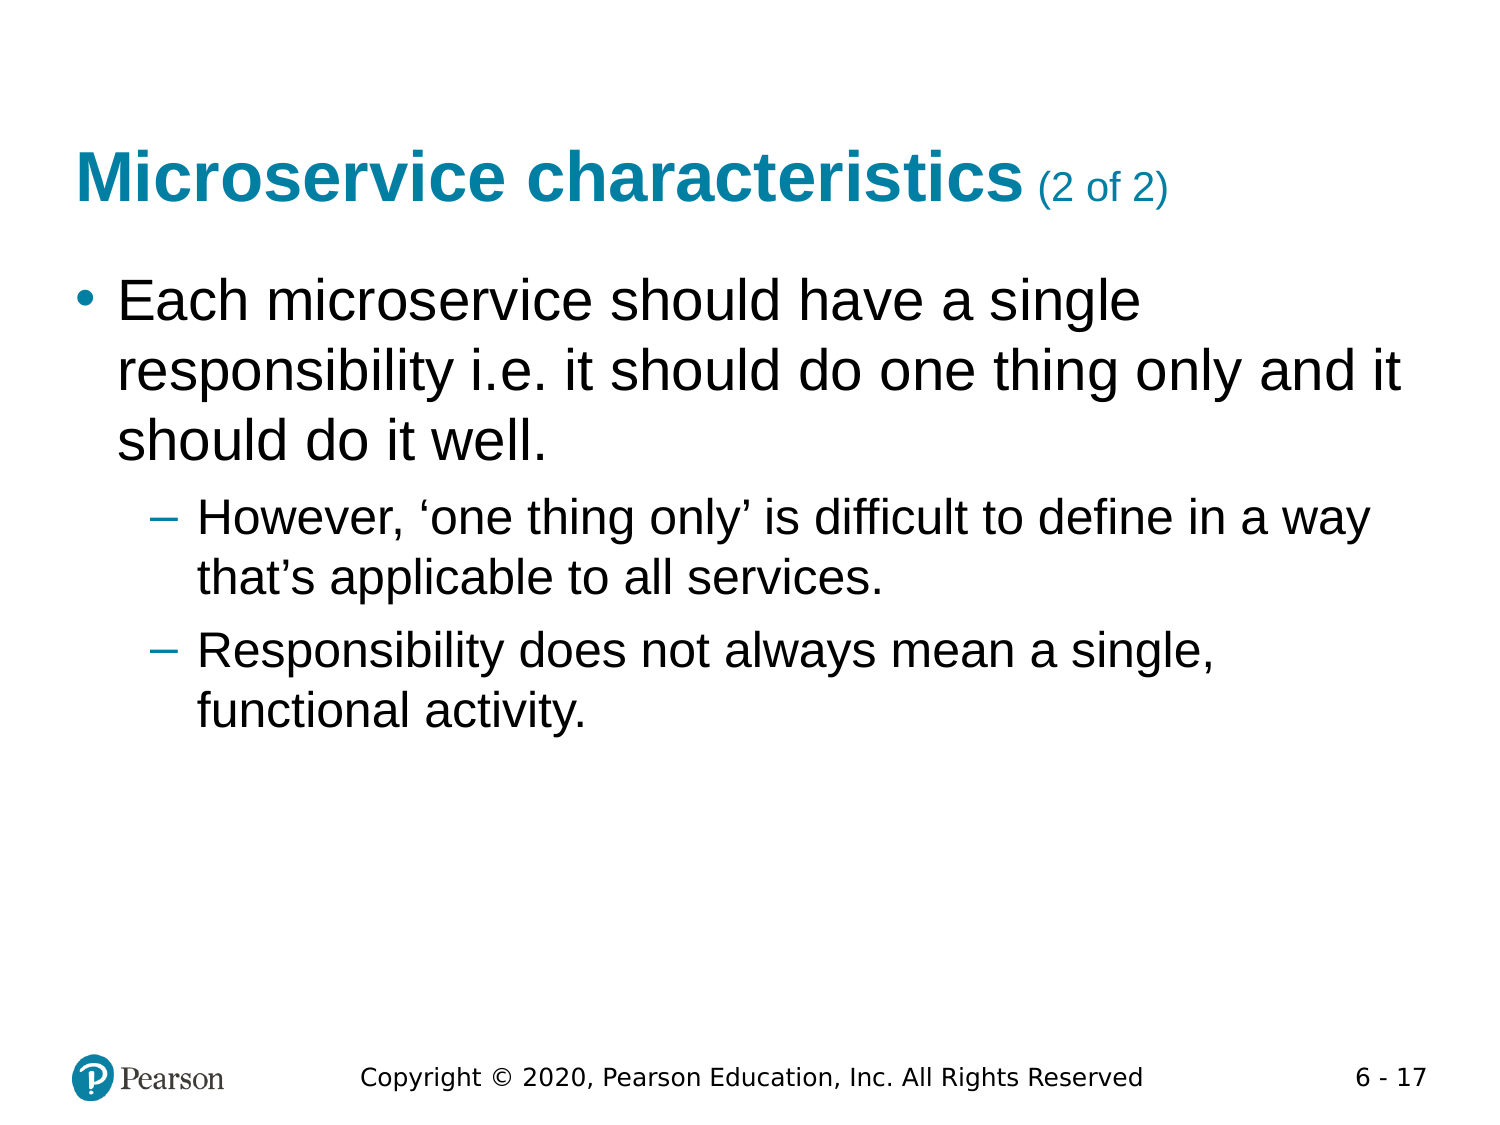

# Microservice characteristics (2 of 2)
Each microservice should have a single responsibility i.e. it should do one thing only and it should do it well.
However, ‘one thing only’ is difficult to define in a way that’s applicable to all services.
Responsibility does not always mean a single, functional activity.